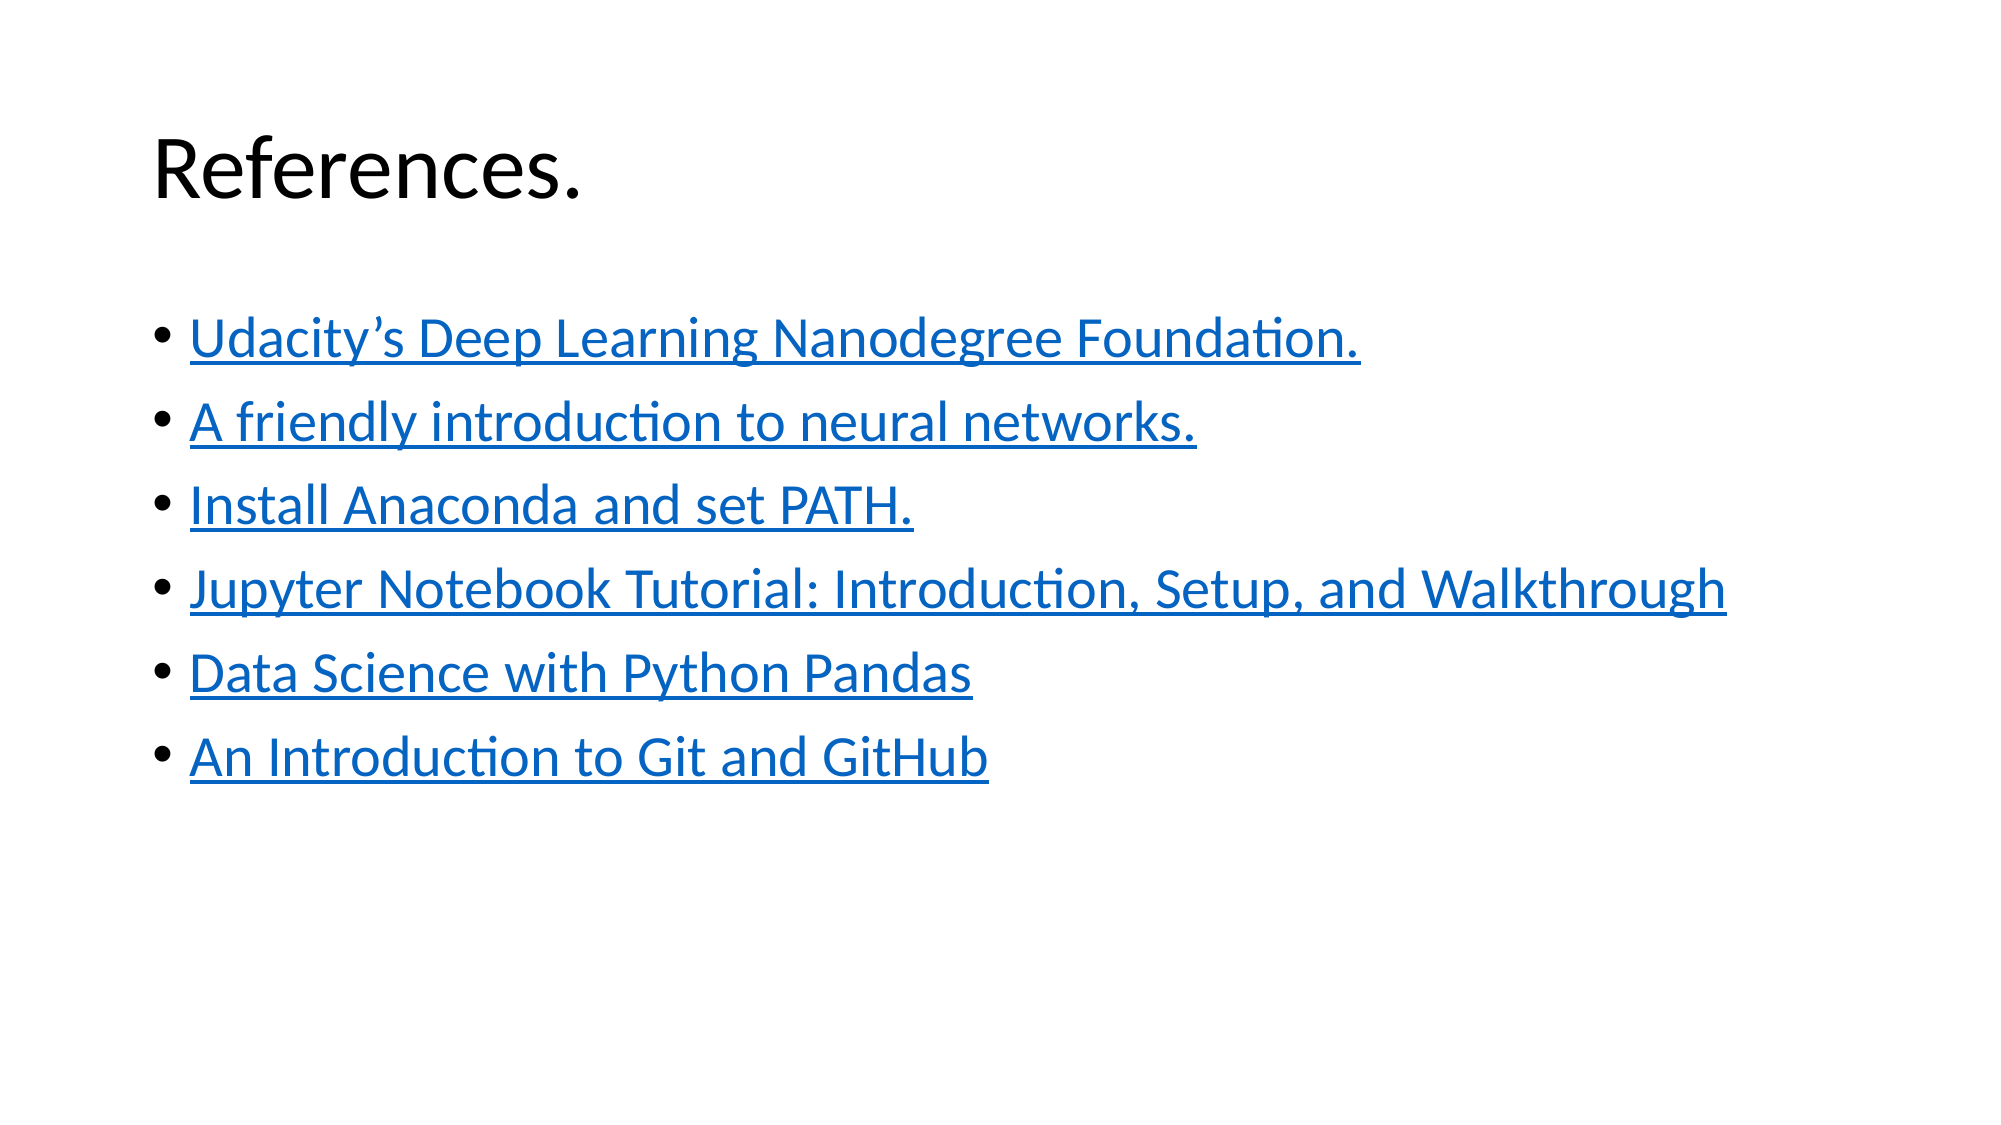

# References.
Udacity’s Deep Learning Nanodegree Foundation.
A friendly introduction to neural networks.
Install Anaconda and set PATH.
Jupyter Notebook Tutorial: Introduction, Setup, and Walkthrough
Data Science with Python Pandas
An Introduction to Git and GitHub